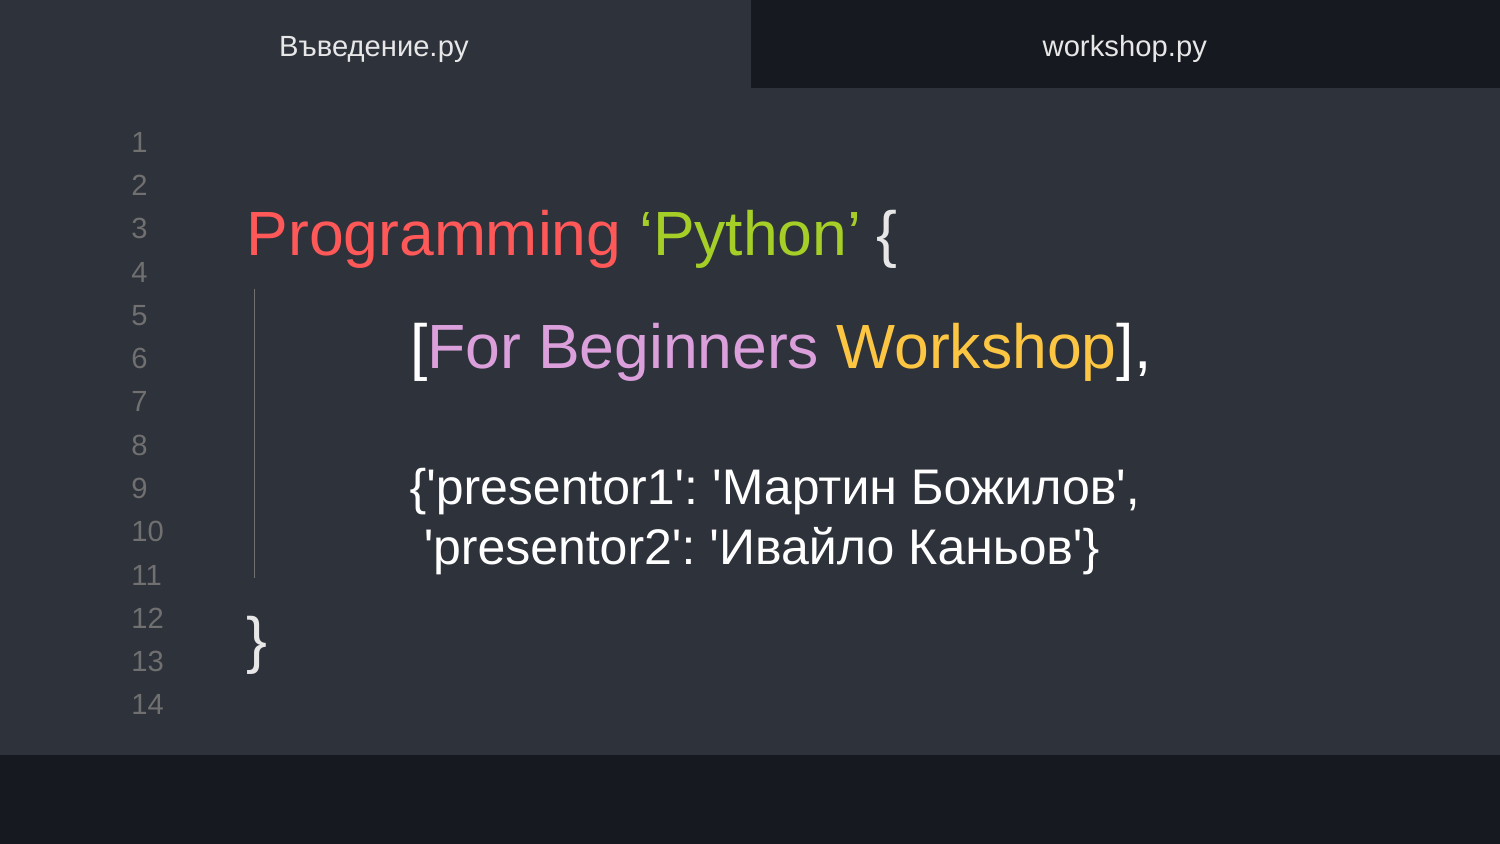

Въведение.py
workshop.py
# Programming ‘Python’ {
}
[For Beginners Workshop],
{'presentor1': 'Мартин Божилов',
 'presentor2': 'Ивайло Каньов'}